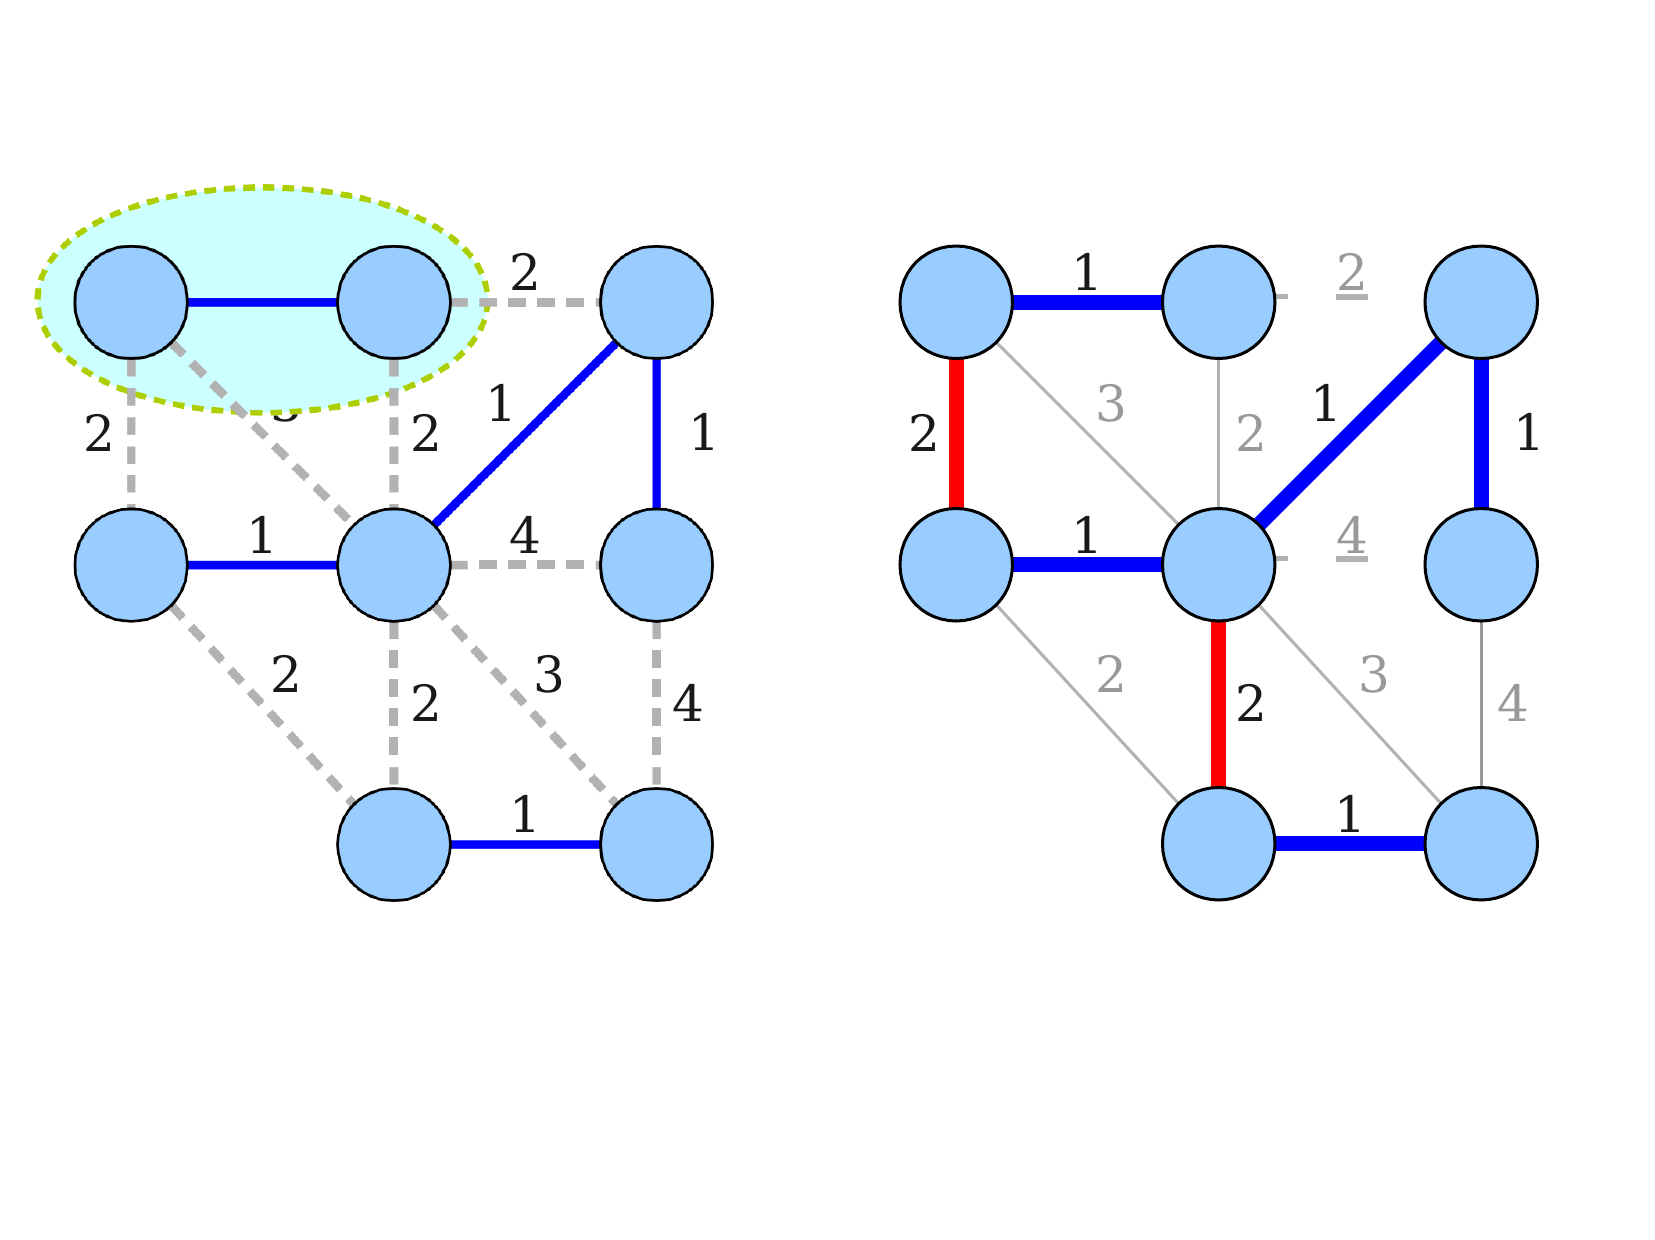

1
2
1
 	2

3
1
3
1
1
1
2
2
2
2
1
4
1
 	4

2
3
2
3

2
4
2
4

1
1